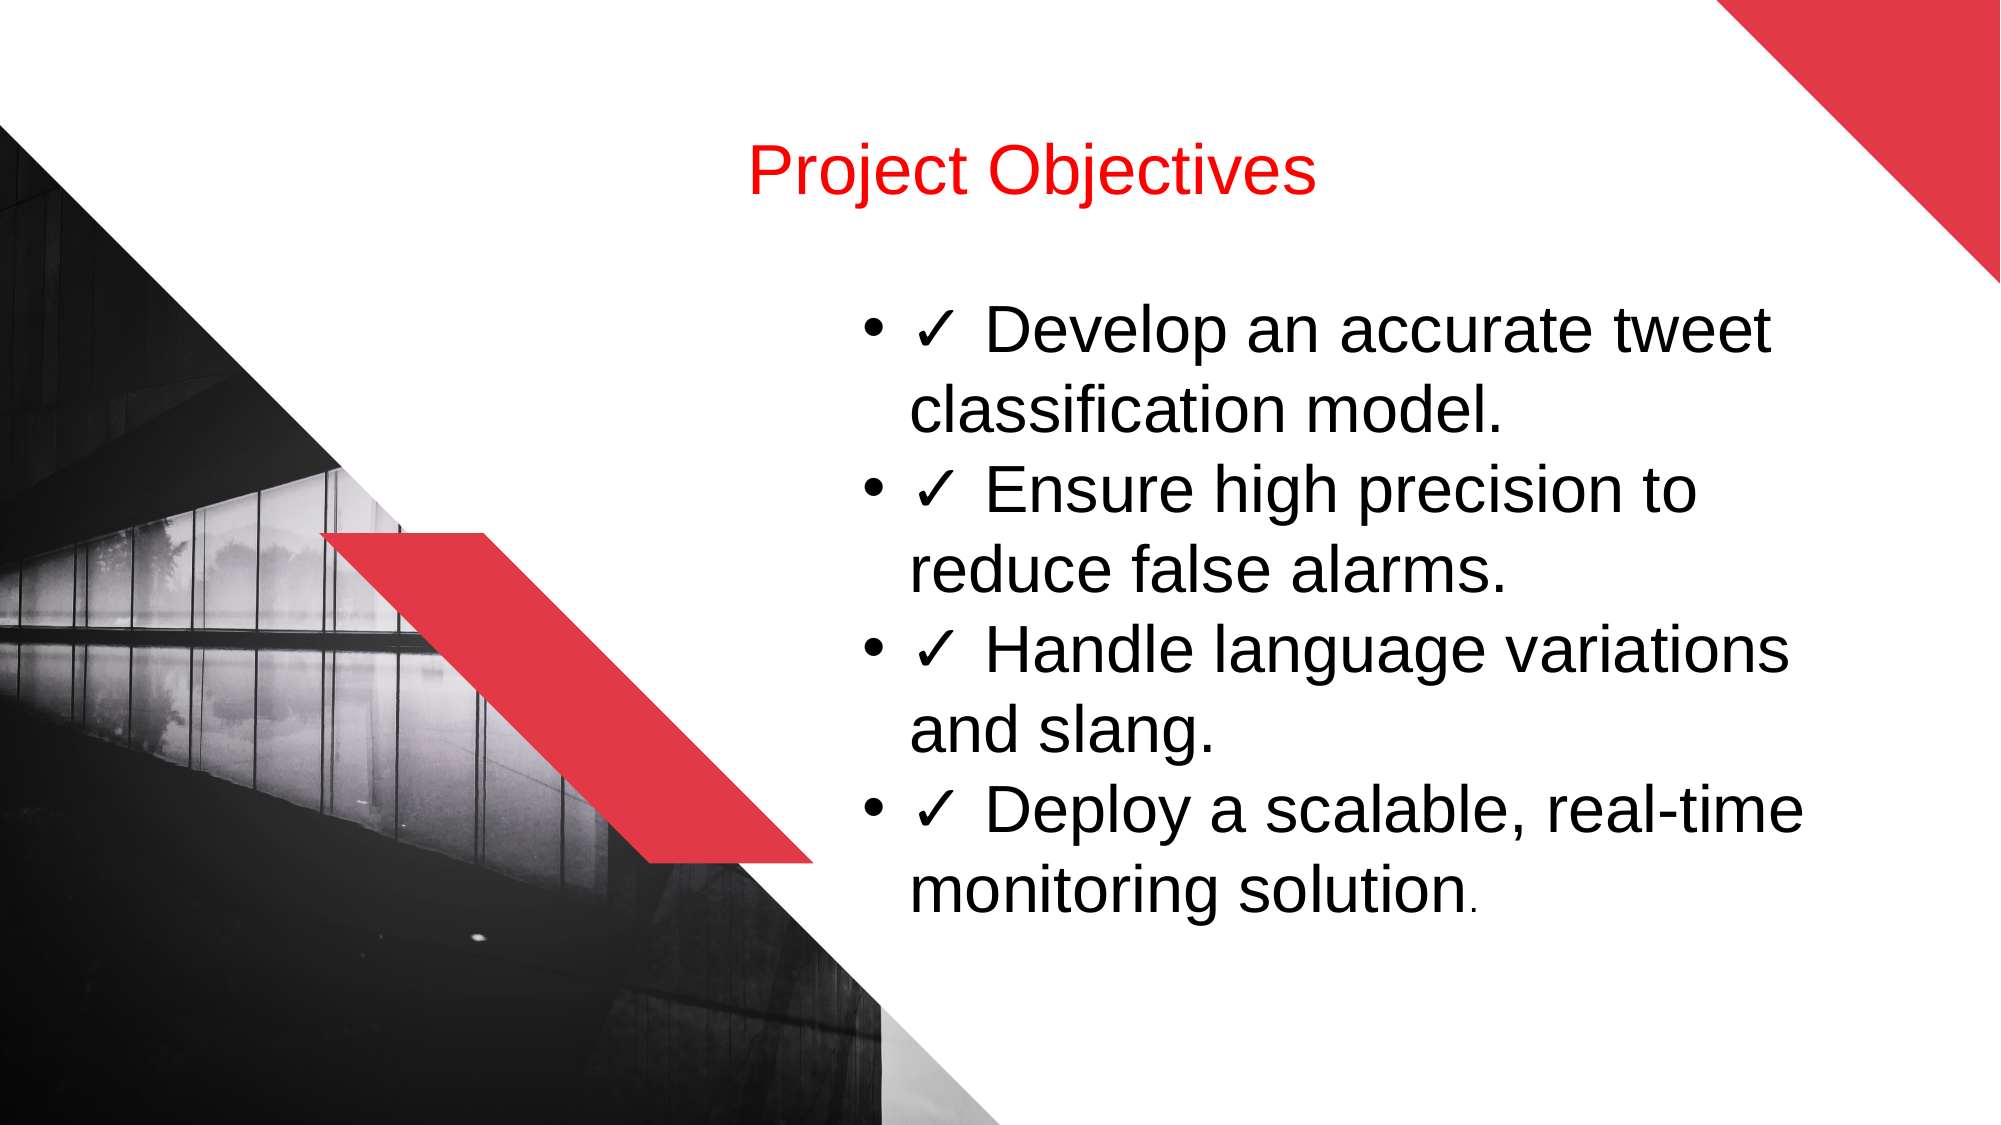

Project Objectives

✓ Develop an accurate tweet classification model.
✓ Ensure high precision to reduce false alarms.
✓ Handle language variations and slang.
✓ Deploy a scalable, real-time monitoring solution.